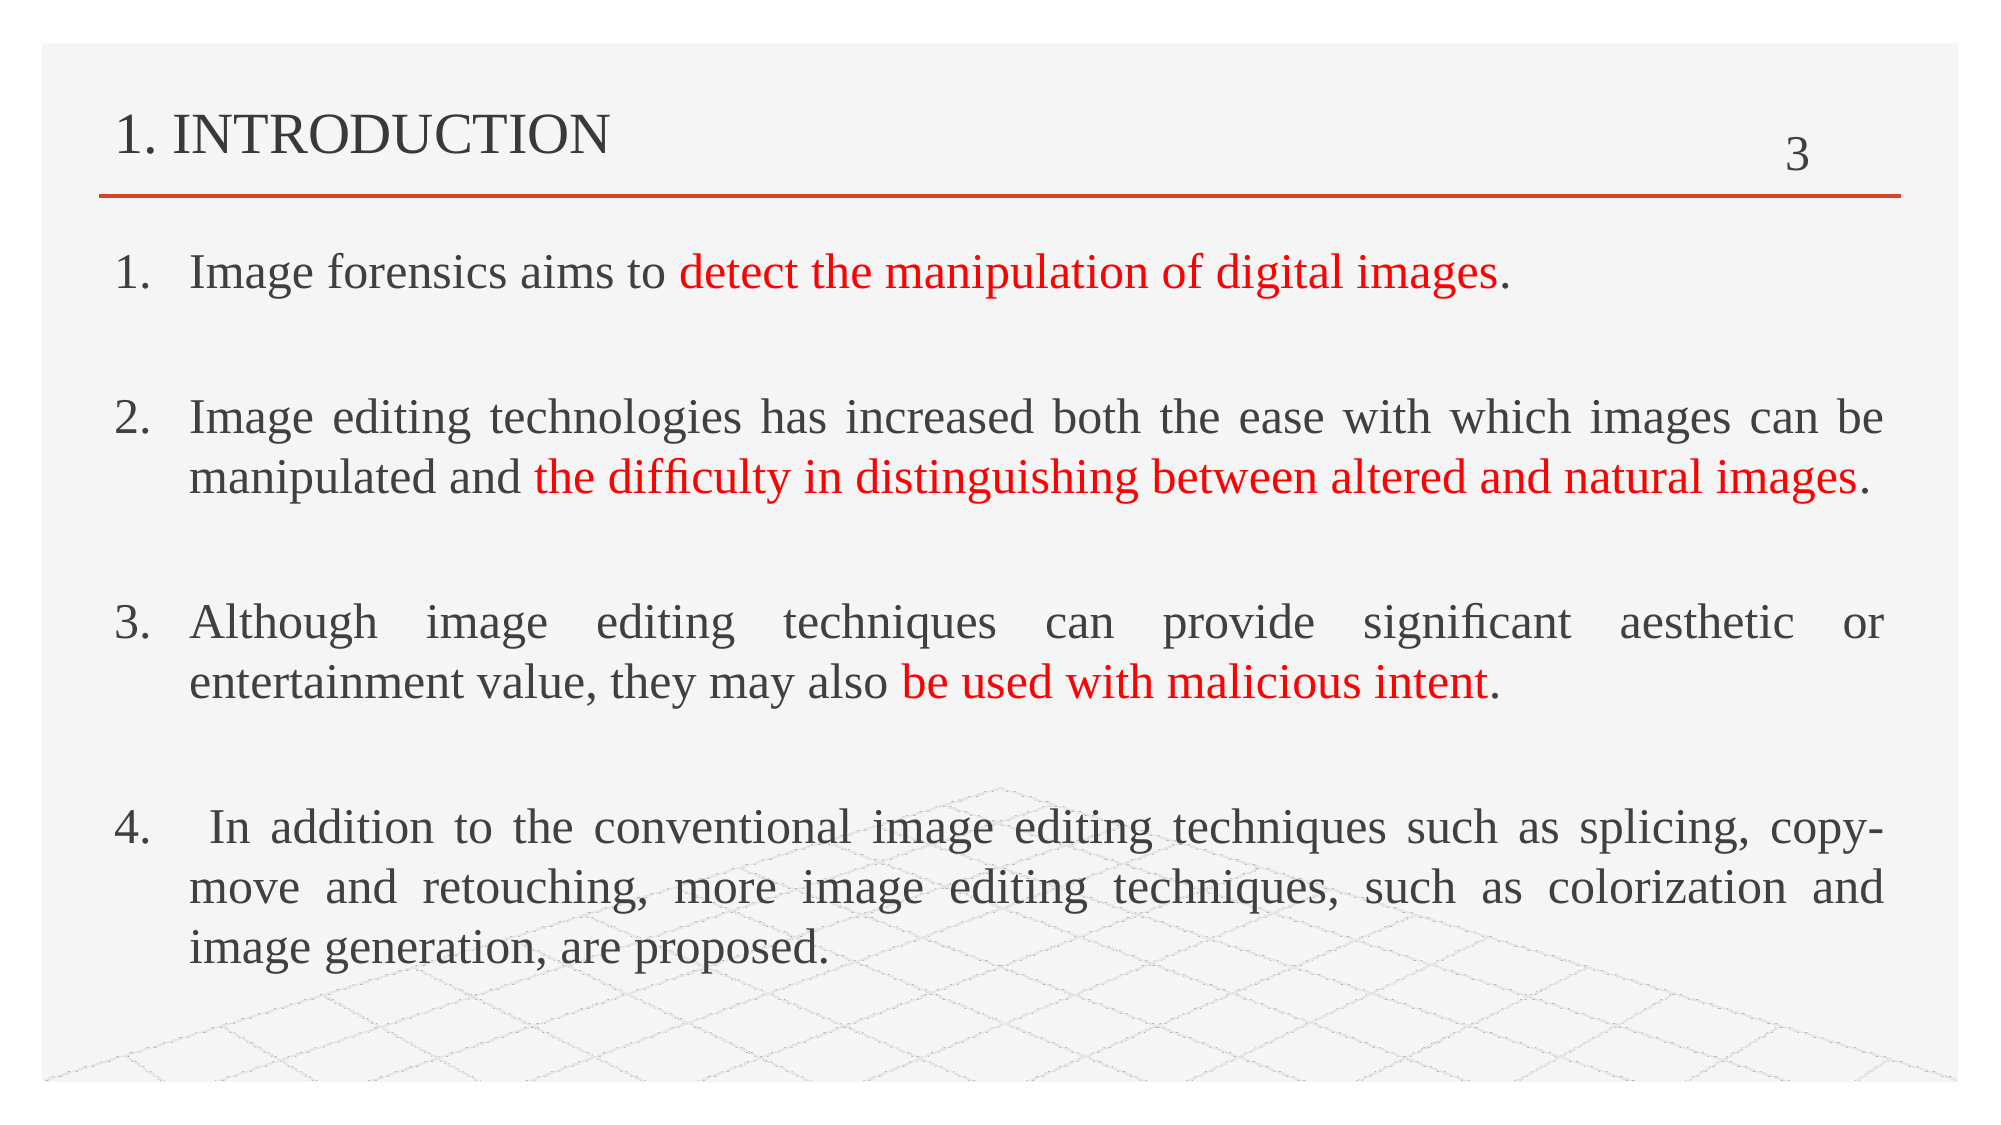

# 1. INTRODUCTION
3
Image forensics aims to detect the manipulation of digital images.

Image editing technologies has increased both the ease with which images can be manipulated and the difﬁculty in distinguishing between altered and natural images.

Although image editing techniques can provide signiﬁcant aesthetic or entertainment value, they may also be used with malicious intent.

 In addition to the conventional image editing techniques such as splicing, copy-move and retouching, more image editing techniques, such as colorization and image generation, are proposed.